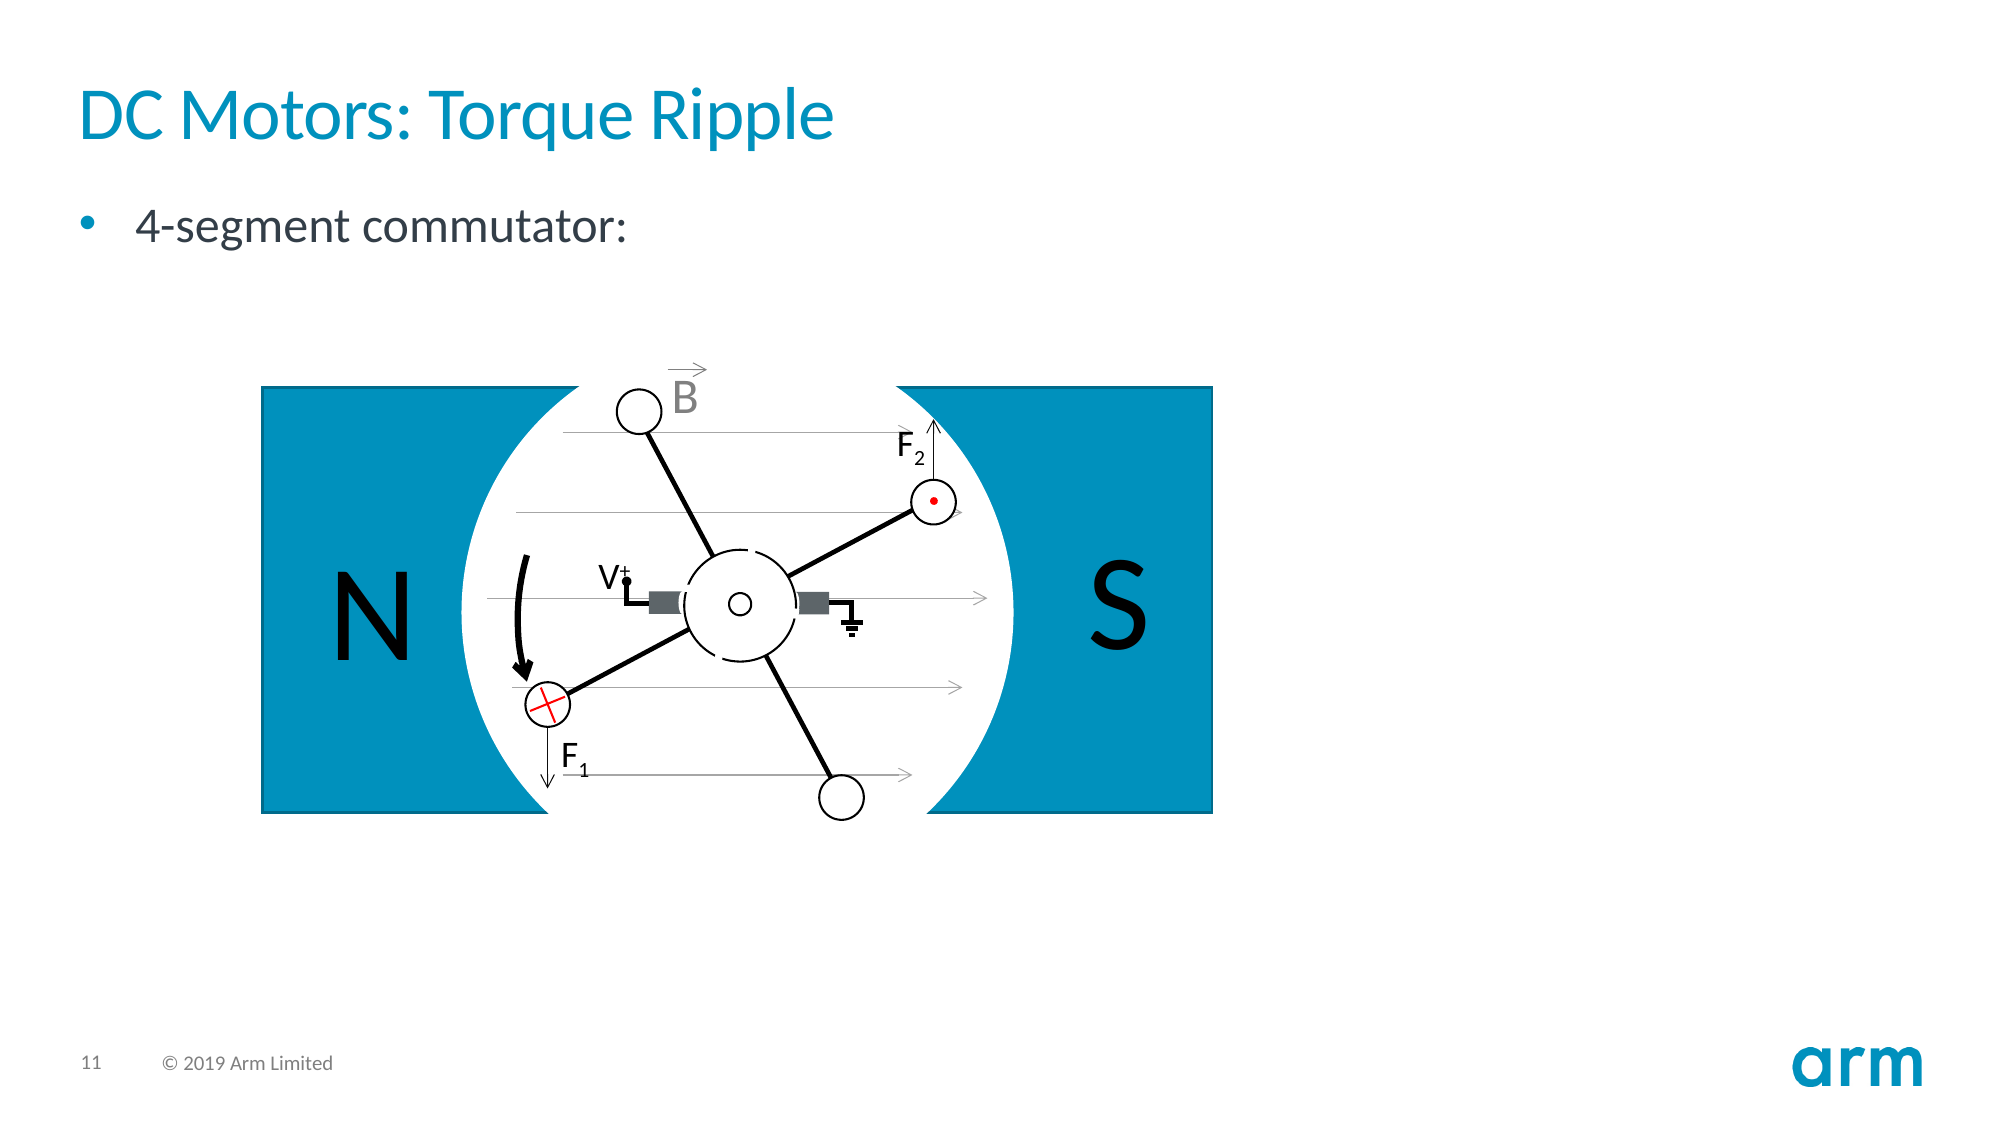

# DC Motors: Torque Ripple
4-segment commutator:

B

F2

S
N
V+

F1